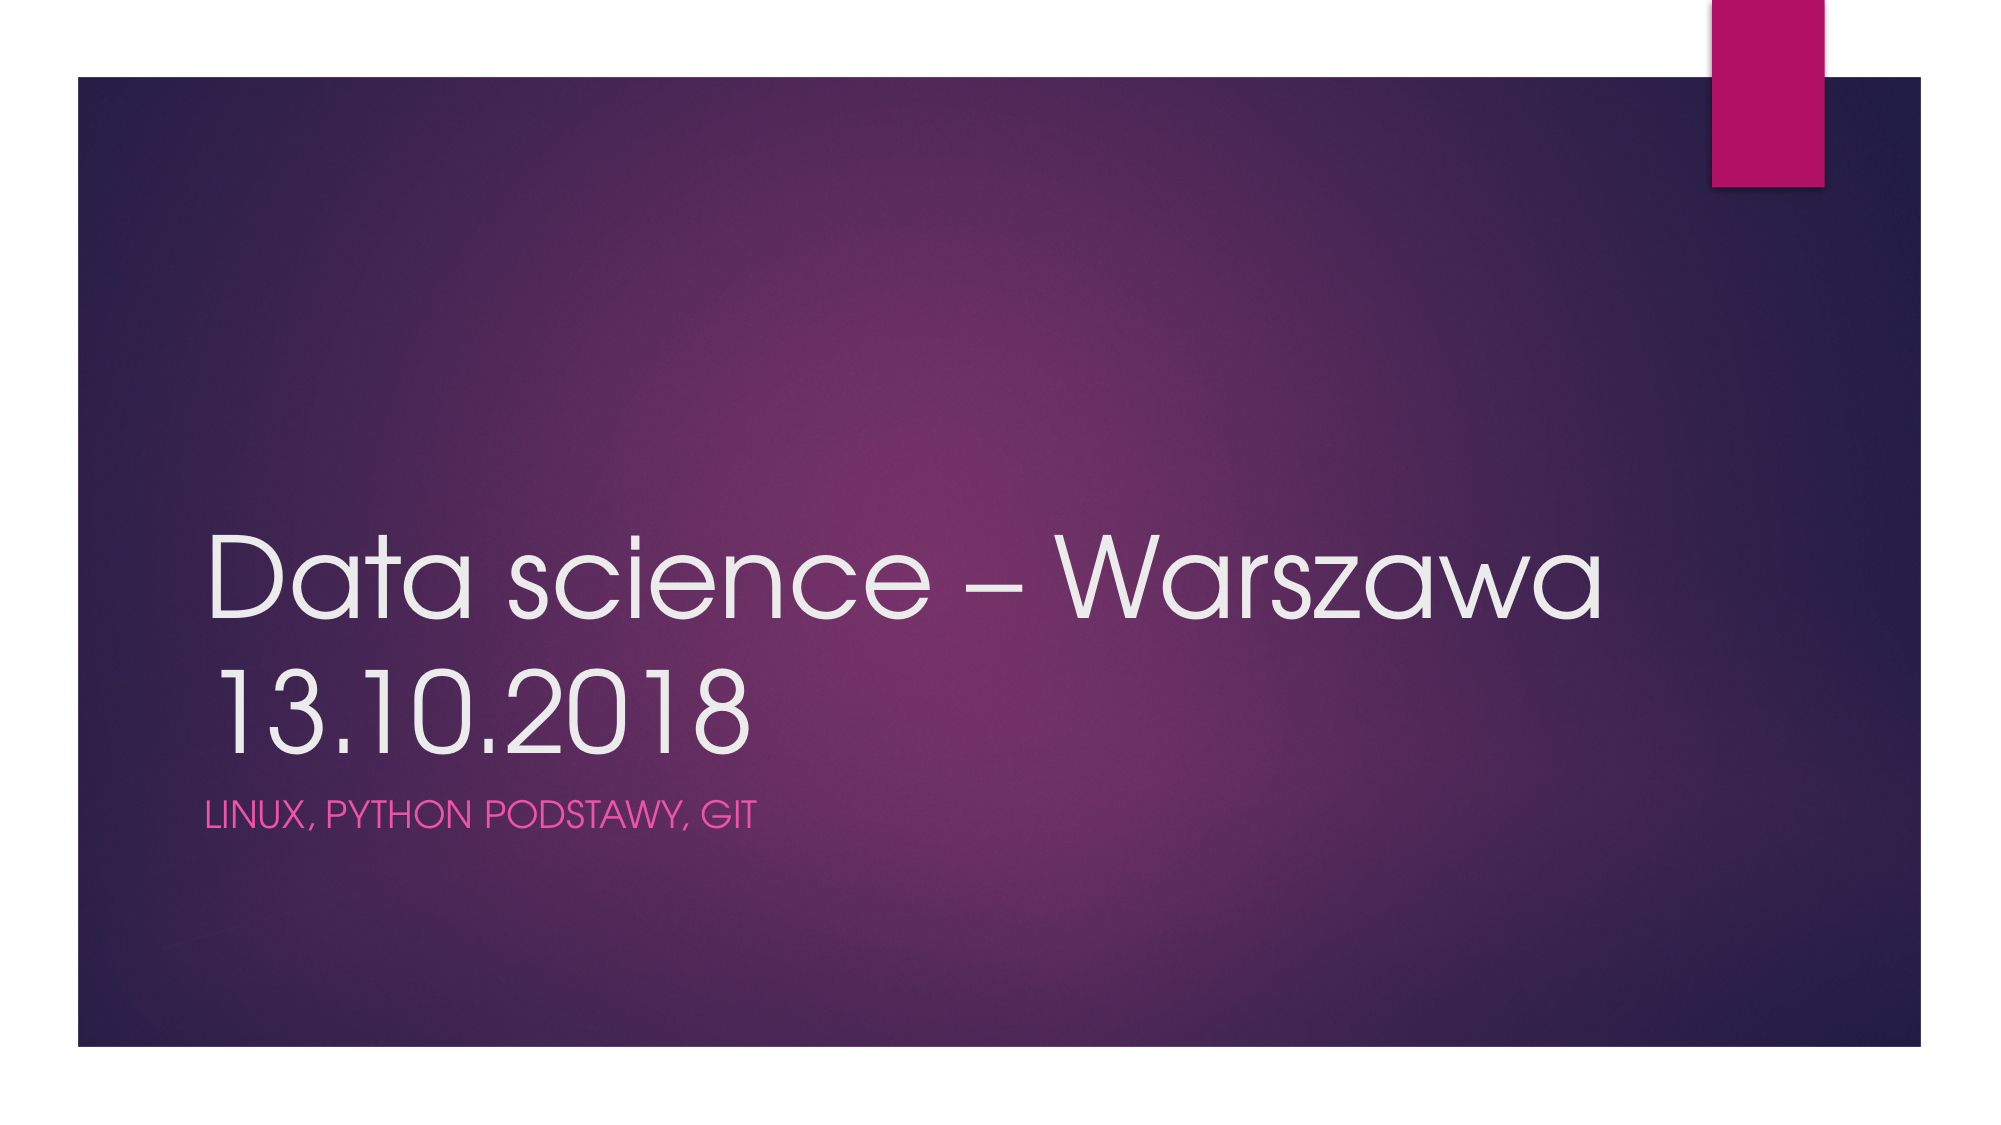

# Data science – Warszawa 13.10.2018
Linux, Python podstawy, Git